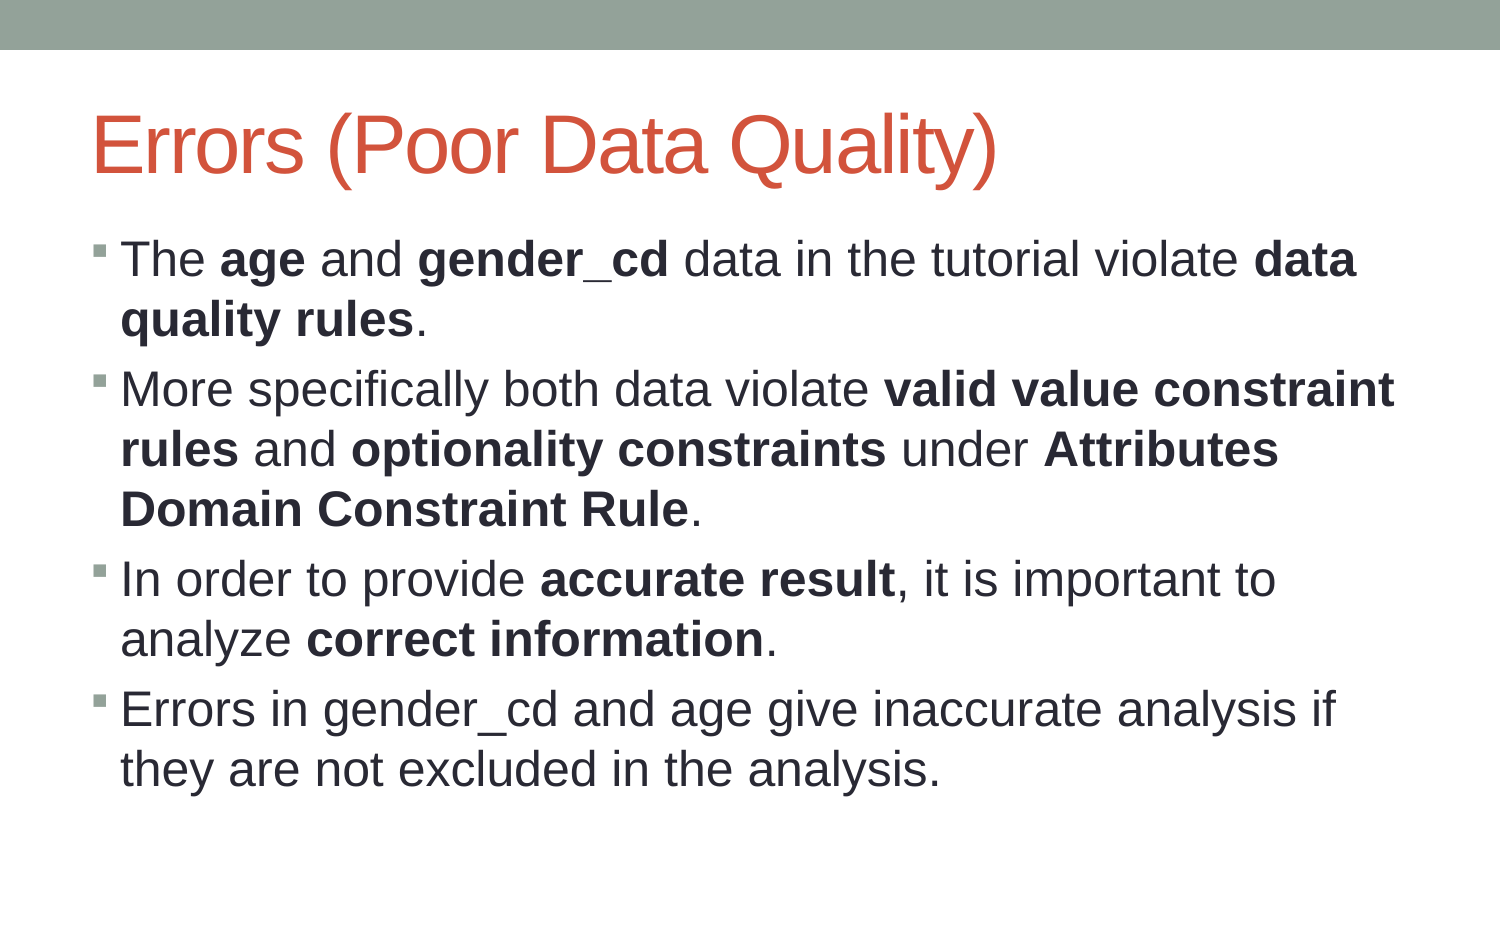

# Errors (Poor Data Quality)
The age and gender_cd data in the tutorial violate data quality rules.
More specifically both data violate valid value constraint rules and optionality constraints under Attributes Domain Constraint Rule.
In order to provide accurate result, it is important to analyze correct information.
Errors in gender_cd and age give inaccurate analysis if they are not excluded in the analysis.